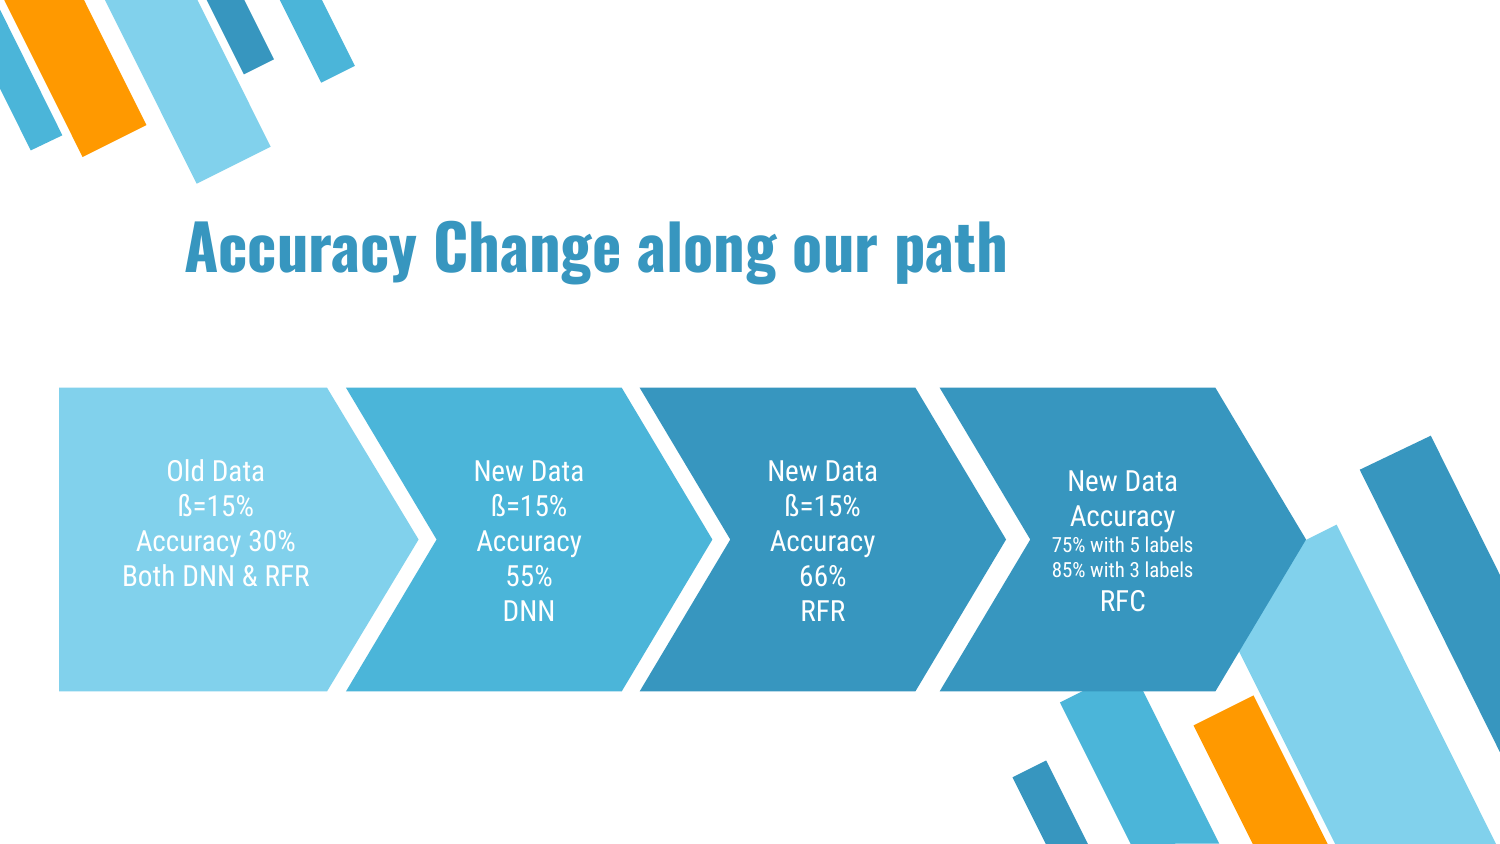

# Accuracy Change along our path
Old Data
ß=15%
Accuracy 30%
Both DNN & RFR

New Data
ß=15%
Accuracy 55%
DNN
New Data
ß=15%
Accuracy
66%
RFR
New Data
Accuracy
75% with 5 labels
85% with 3 labels
RFC